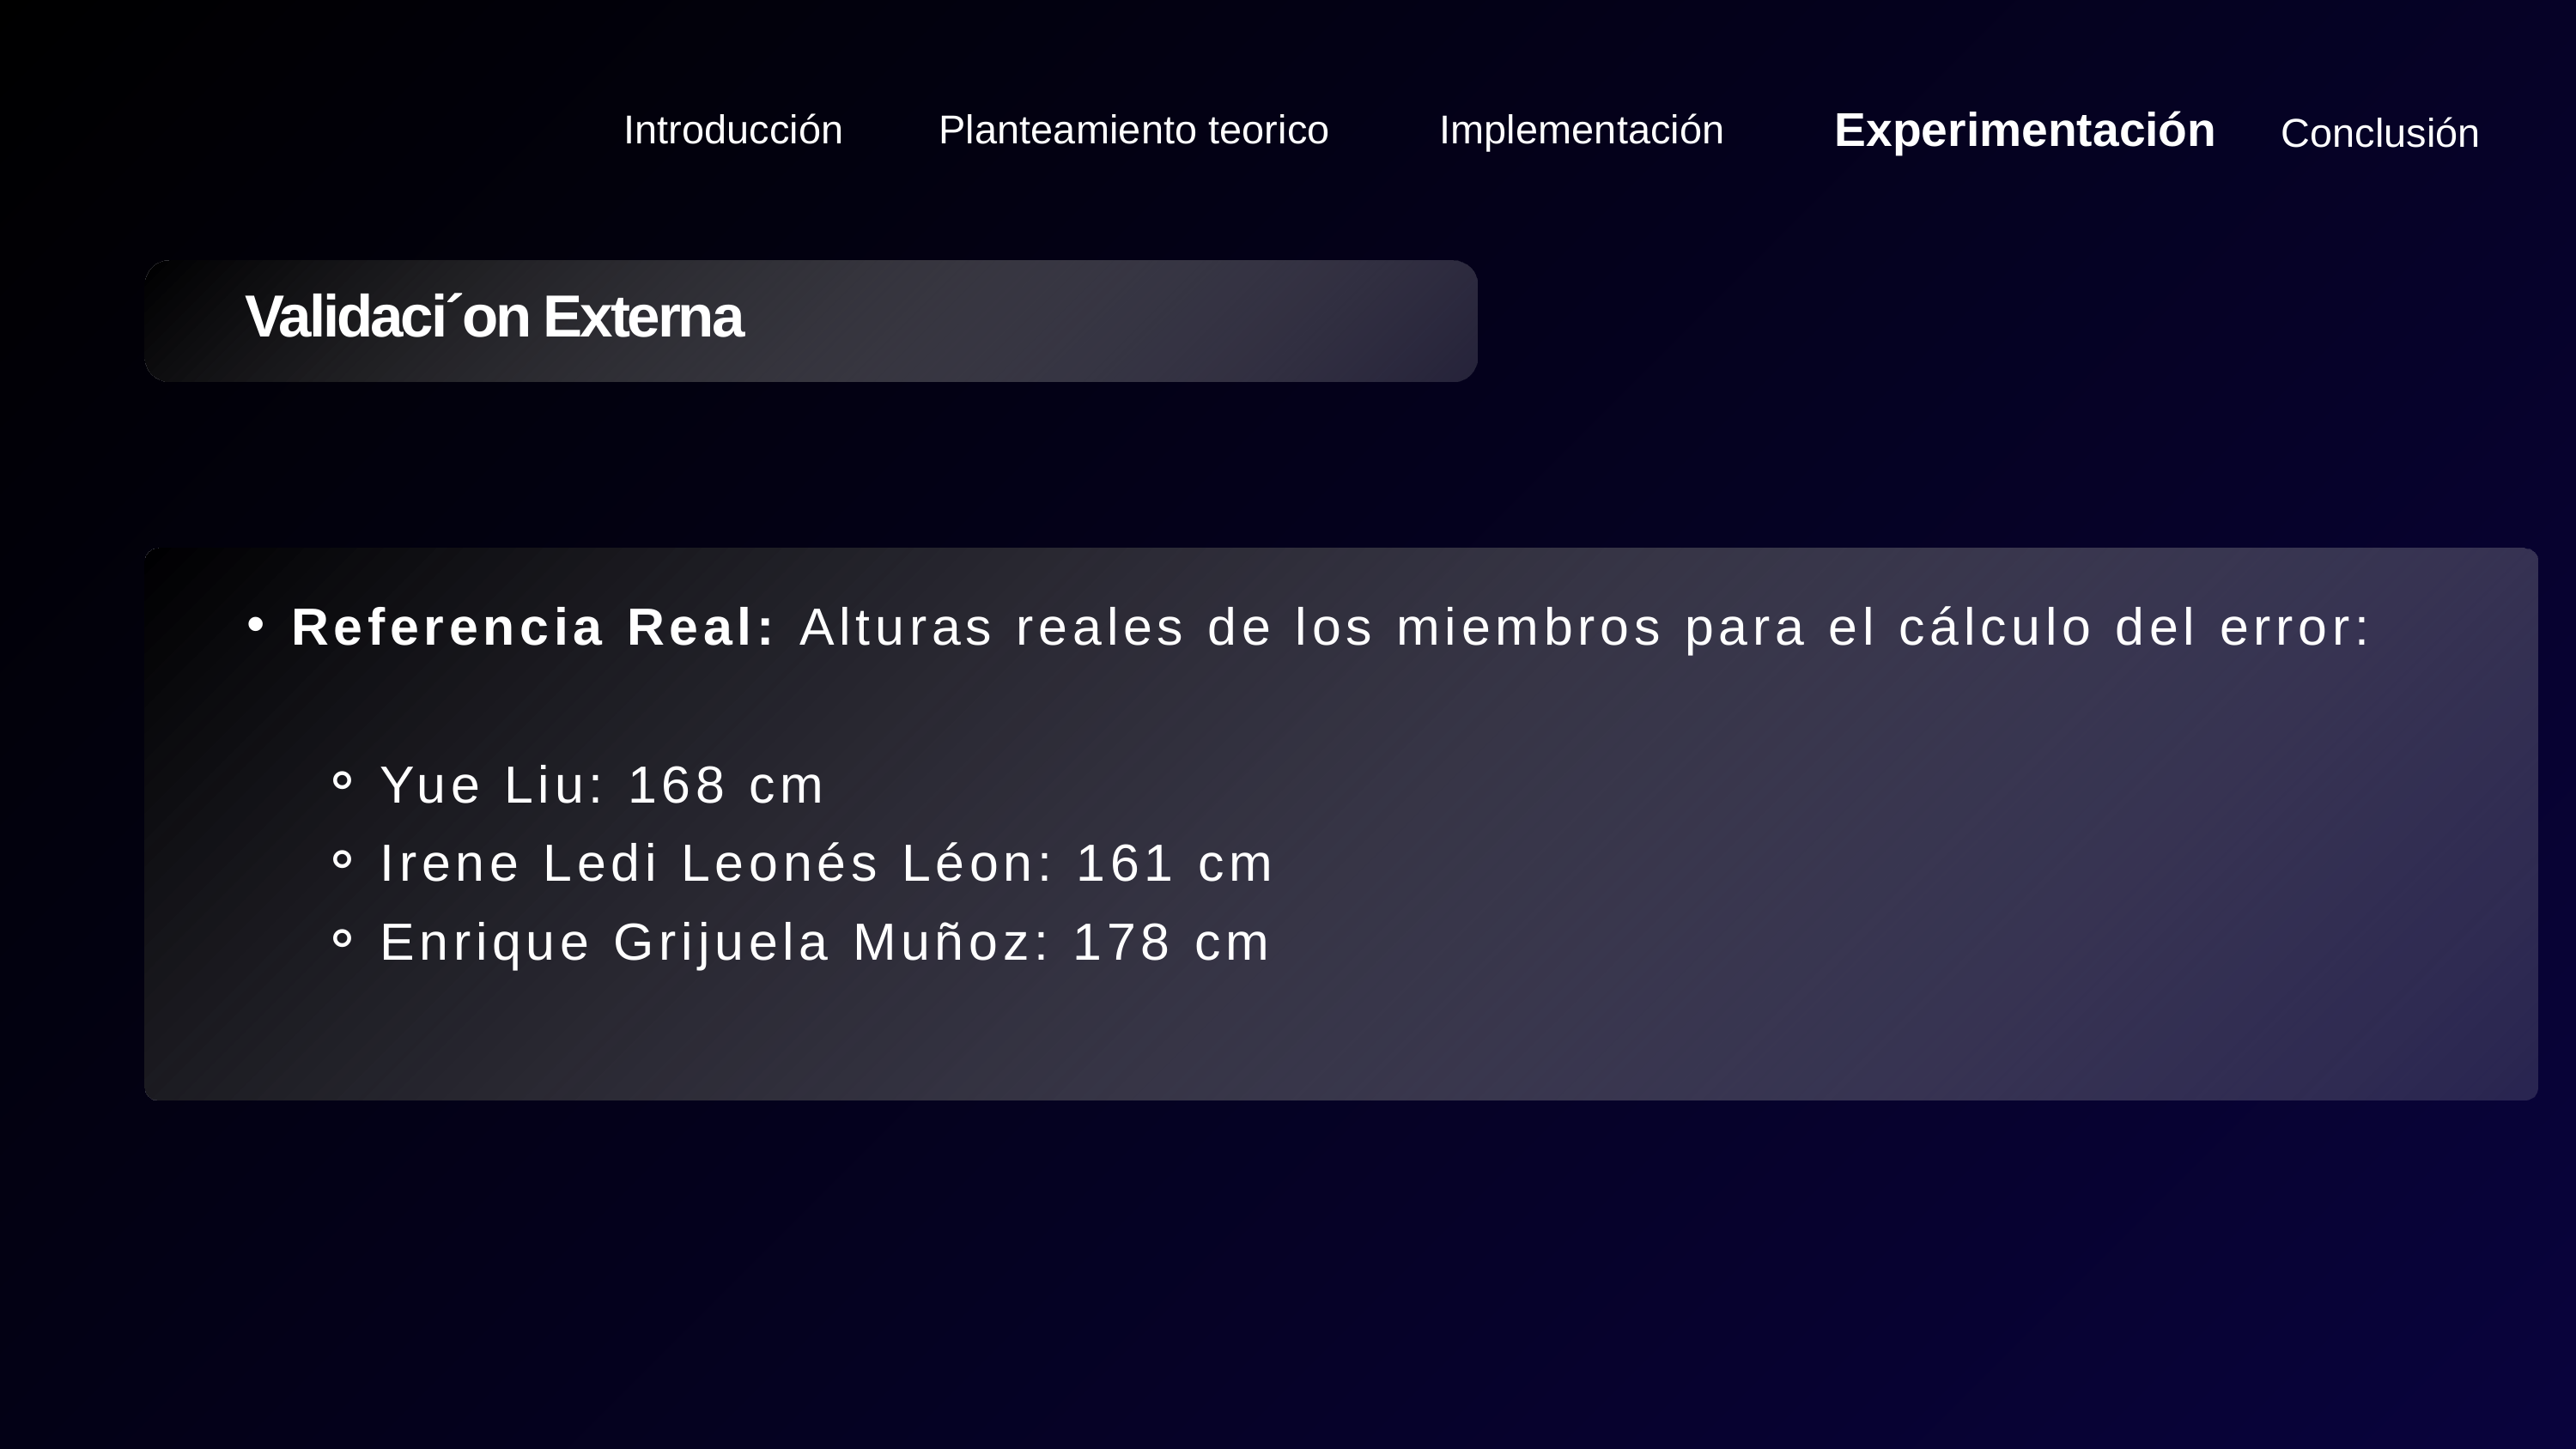

Experimentación
Introducción
Planteamiento teorico
Implementación
Conclusión

 Validaci´on Externa

Referencia Real: Alturas reales de los miembros para el cálculo del error:

Yue Liu: 168 cm
Irene Ledi Leonés Léon: 161 cm
Enrique Grijuela Muñoz: 178 cm